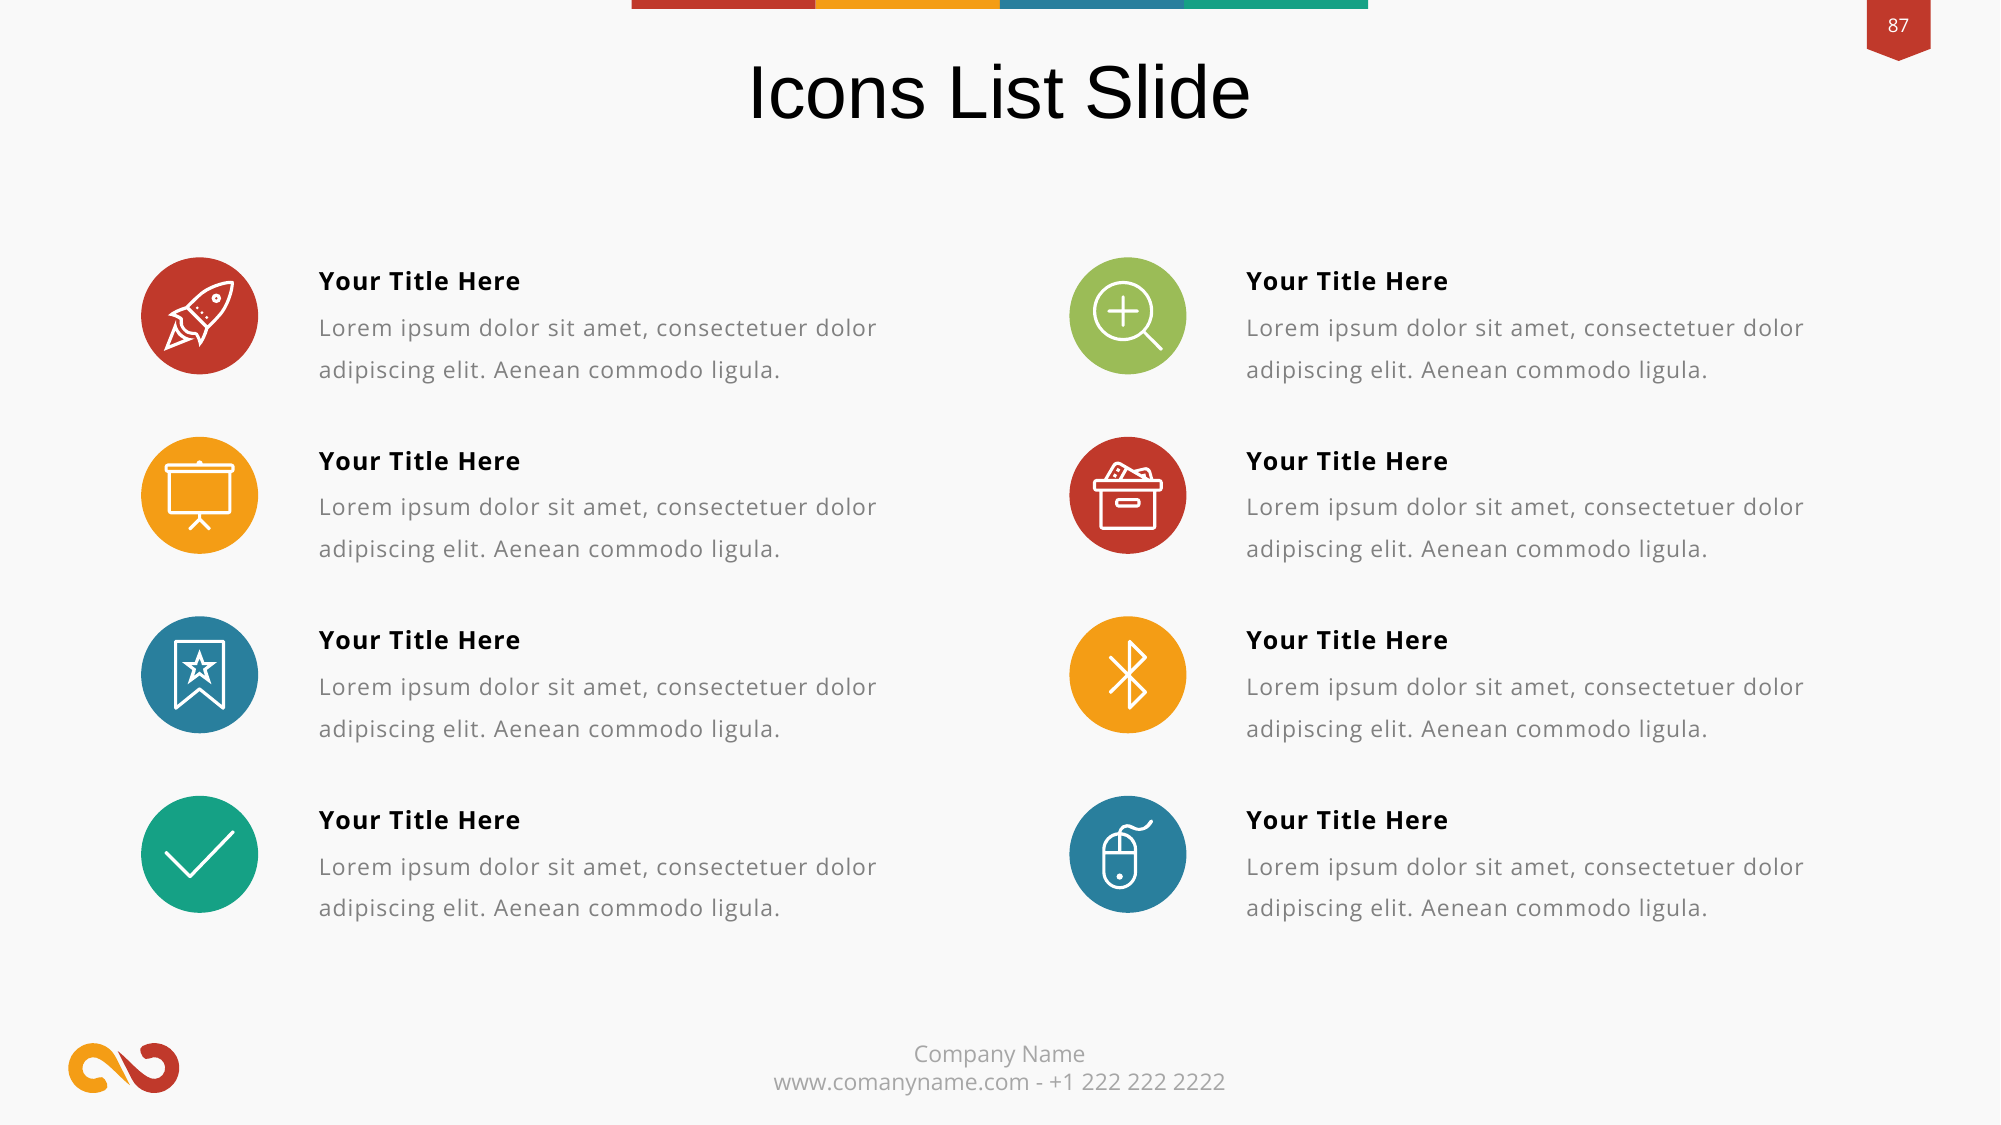

Icons List Slide
Your Title Here
Your Title Here

Lorem ipsum dolor sit amet, consectetuer dolor adipiscing elit. Aenean commodo ligula.
Lorem ipsum dolor sit amet, consectetuer dolor adipiscing elit. Aenean commodo ligula.
Your Title Here
Your Title Here

Lorem ipsum dolor sit amet, consectetuer dolor adipiscing elit. Aenean commodo ligula.
Lorem ipsum dolor sit amet, consectetuer dolor adipiscing elit. Aenean commodo ligula.
Your Title Here
Your Title Here

Lorem ipsum dolor sit amet, consectetuer dolor adipiscing elit. Aenean commodo ligula.
Lorem ipsum dolor sit amet, consectetuer dolor adipiscing elit. Aenean commodo ligula.
Your Title Here
Your Title Here

Lorem ipsum dolor sit amet, consectetuer dolor adipiscing elit. Aenean commodo ligula.
Lorem ipsum dolor sit amet, consectetuer dolor adipiscing elit. Aenean commodo ligula.